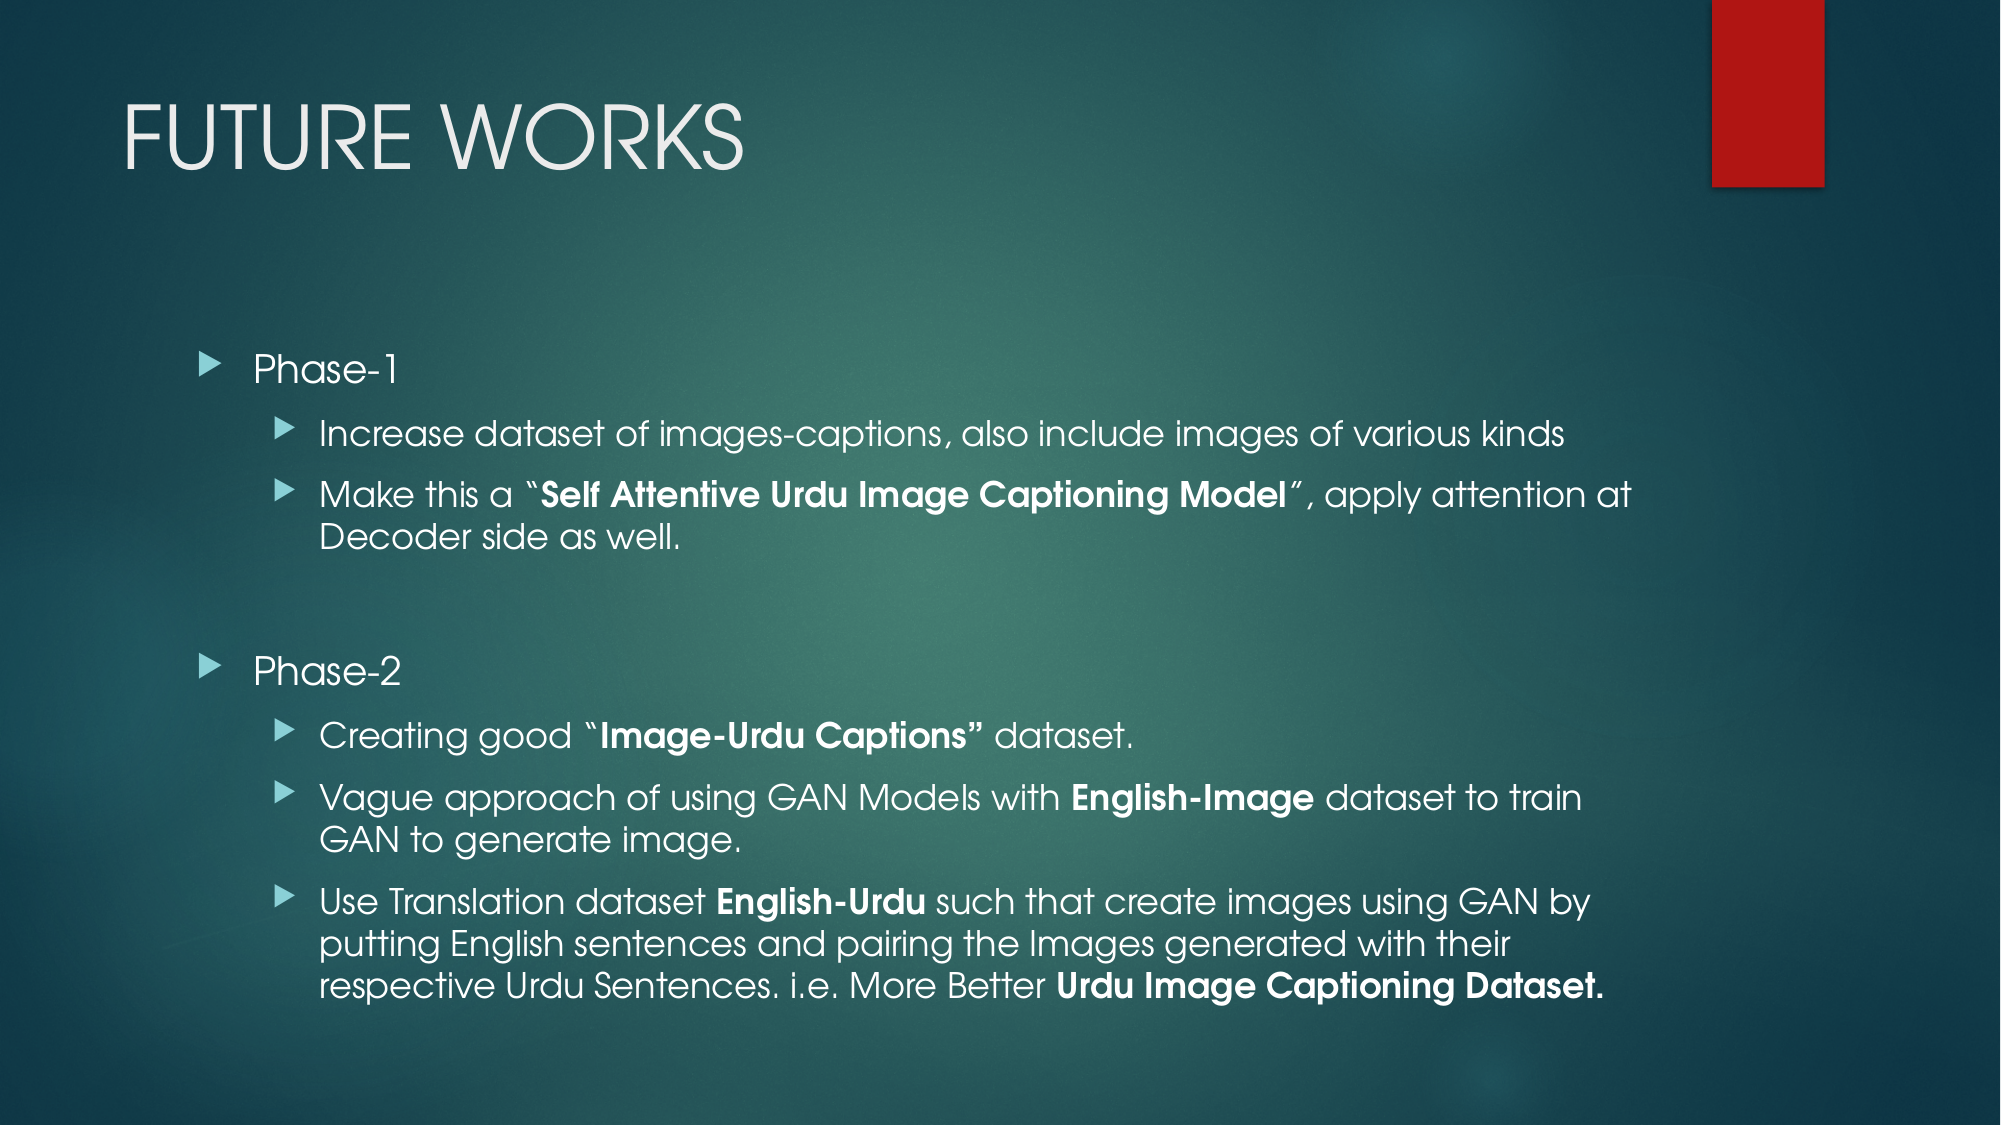

# FUTURE WORKS
Phase-1
Increase dataset of images-captions, also include images of various kinds
Make this a “Self Attentive Urdu Image Captioning Model”, apply attention at Decoder side as well.

Phase-2
Creating good “Image-Urdu Captions” dataset.
Vague approach of using GAN Models with English-Image dataset to train GAN to generate image.
Use Translation dataset English-Urdu such that create images using GAN by putting English sentences and pairing the Images generated with their respective Urdu Sentences. i.e. More Better Urdu Image Captioning Dataset.